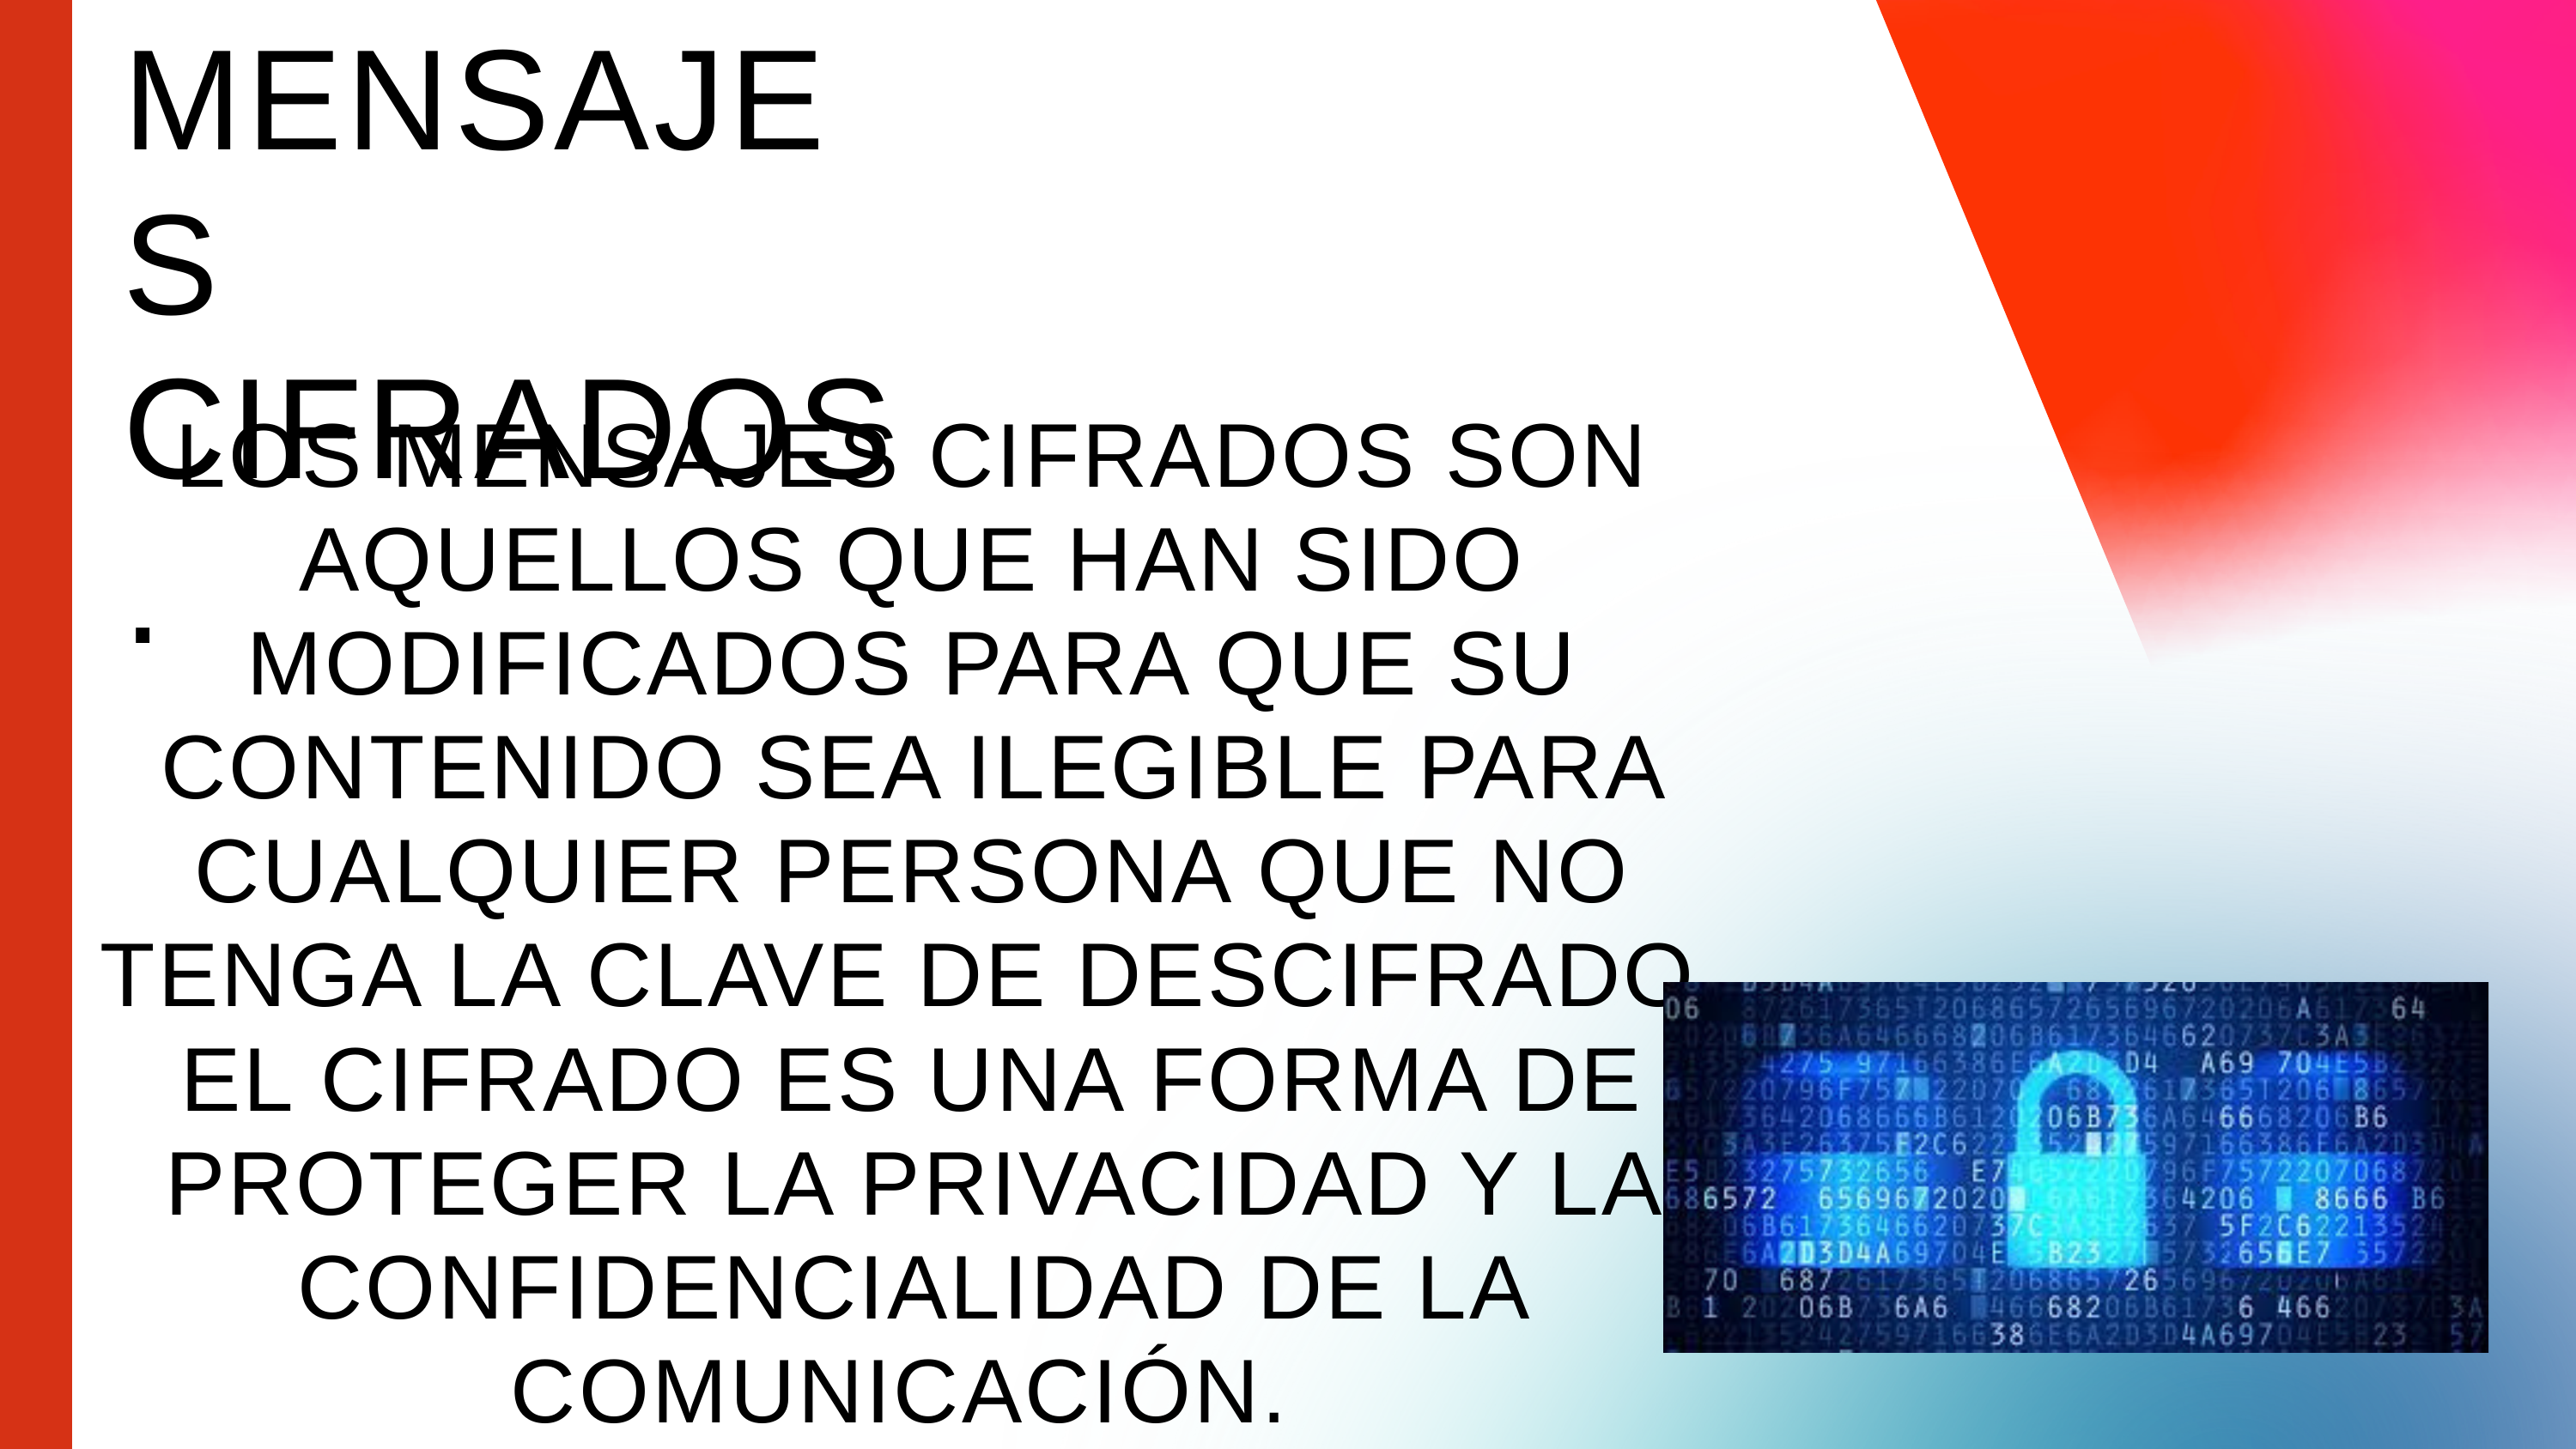

MENSAJES
CIFRADOS.
LOS MENSAJES CIFRADOS SON AQUELLOS QUE HAN SIDO MODIFICADOS PARA QUE SU CONTENIDO SEA ILEGIBLE PARA CUALQUIER PERSONA QUE NO TENGA LA CLAVE DE DESCIFRADO. EL CIFRADO ES UNA FORMA DE PROTEGER LA PRIVACIDAD Y LA CONFIDENCIALIDAD DE LA COMUNICACIÓN.